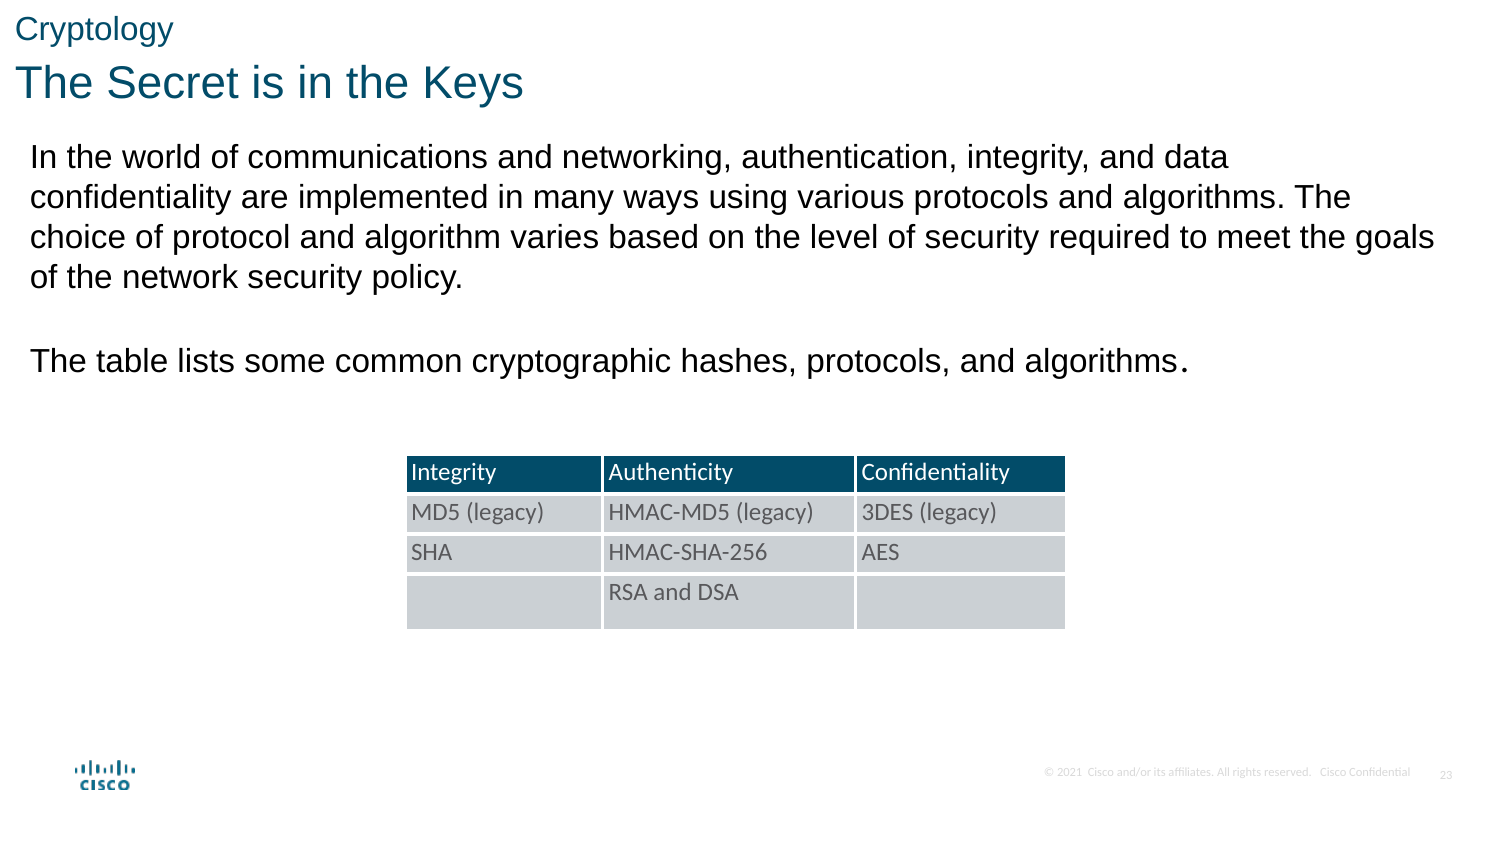

# Cryptology
The Secret is in the Keys
In the world of communications and networking, authentication, integrity, and data confidentiality are implemented in many ways using various protocols and algorithms. The choice of protocol and algorithm varies based on the level of security required to meet the goals of the network security policy.

The table lists some common cryptographic hashes, protocols, and algorithms.
| Integrity | Authenticity | Confidentiality |
| --- | --- | --- |
| MD5 (legacy) | HMAC-MD5 (legacy) | 3DES (legacy) |
| SHA | HMAC-SHA-256 | AES |
|  | RSA and DSA |  |
23